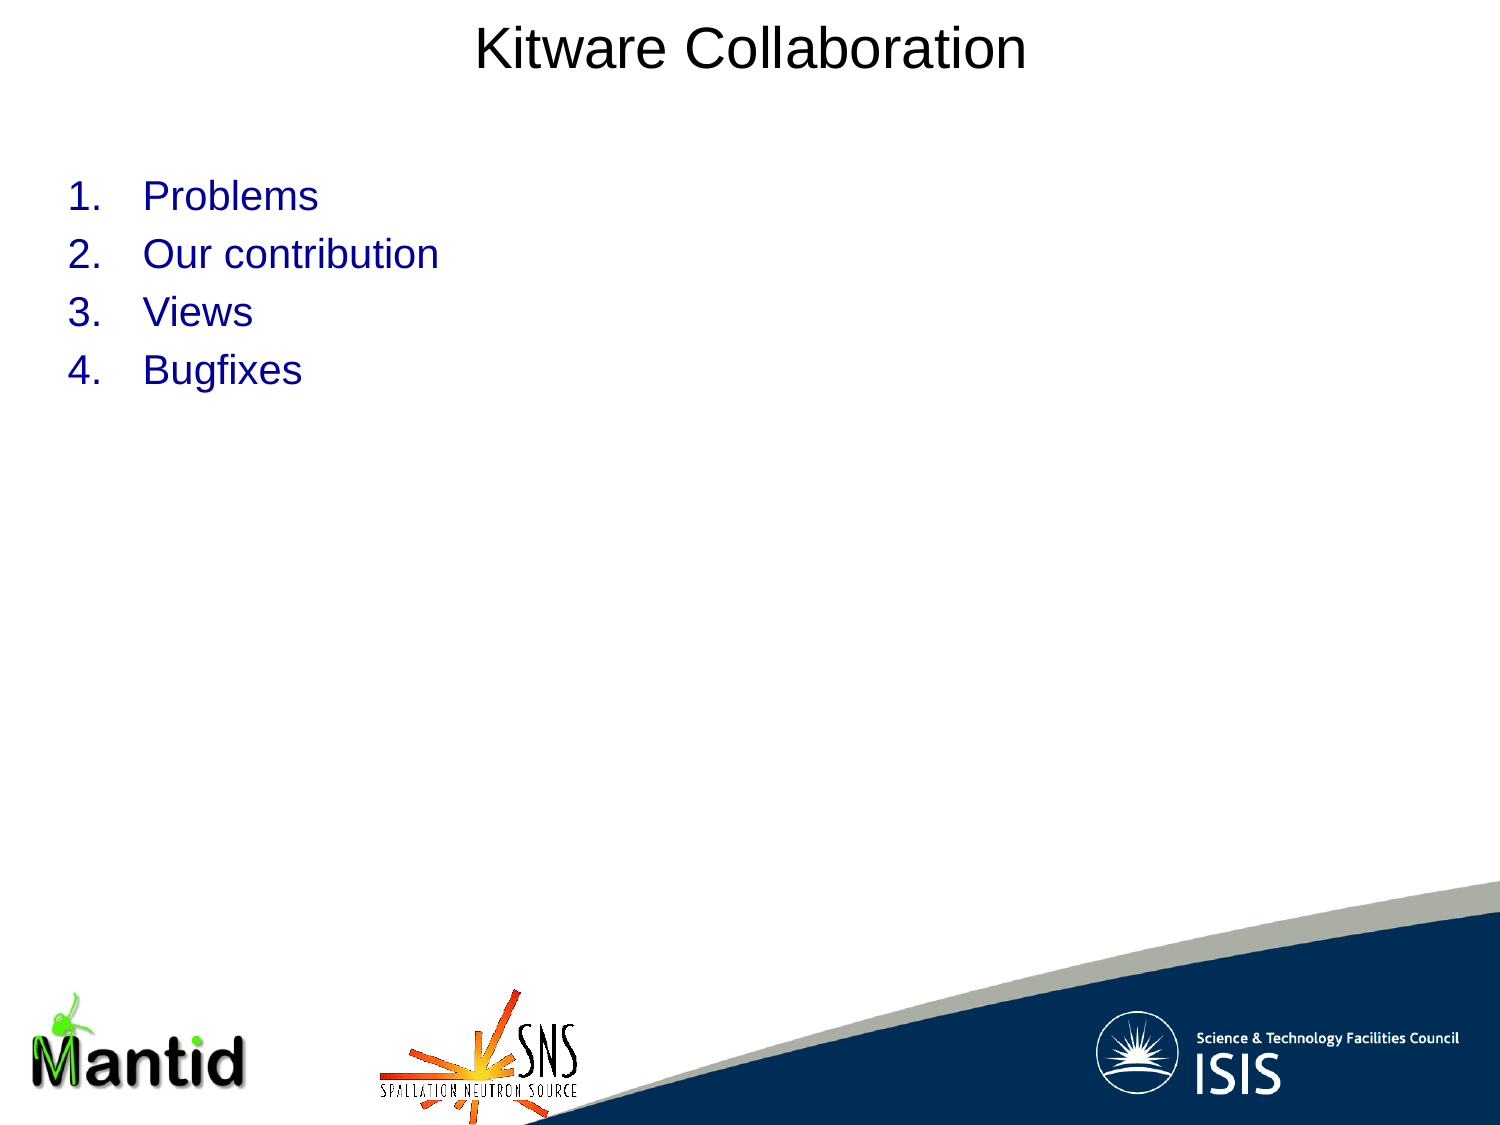

Kitware Collaboration
Problems
Our contribution
Views
Bugfixes